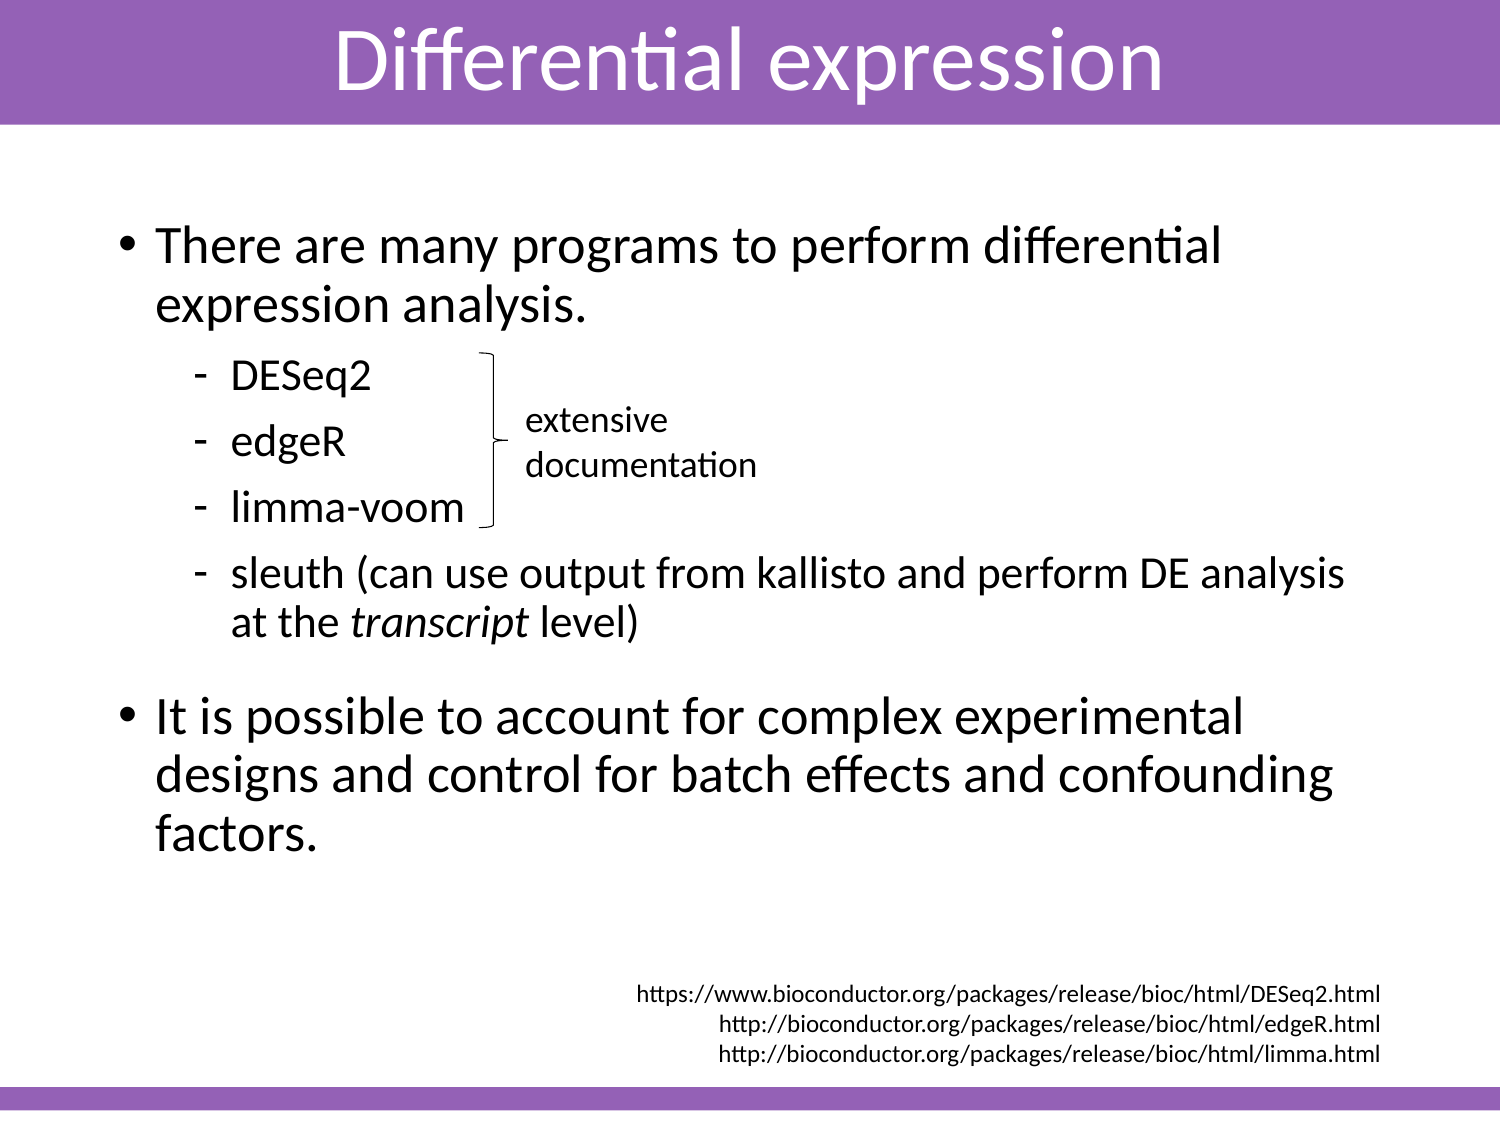

Differential expression
There are many programs to perform differential expression analysis.
DESeq2
edgeR
limma-voom
sleuth (can use output from kallisto and perform DE analysis at the transcript level)
It is possible to account for complex experimental designs and control for batch effects and confounding factors.

extensive documentation
https://www.bioconductor.org/packages/release/bioc/html/DESeq2.html
http://bioconductor.org/packages/release/bioc/html/edgeR.html
http://bioconductor.org/packages/release/bioc/html/limma.html